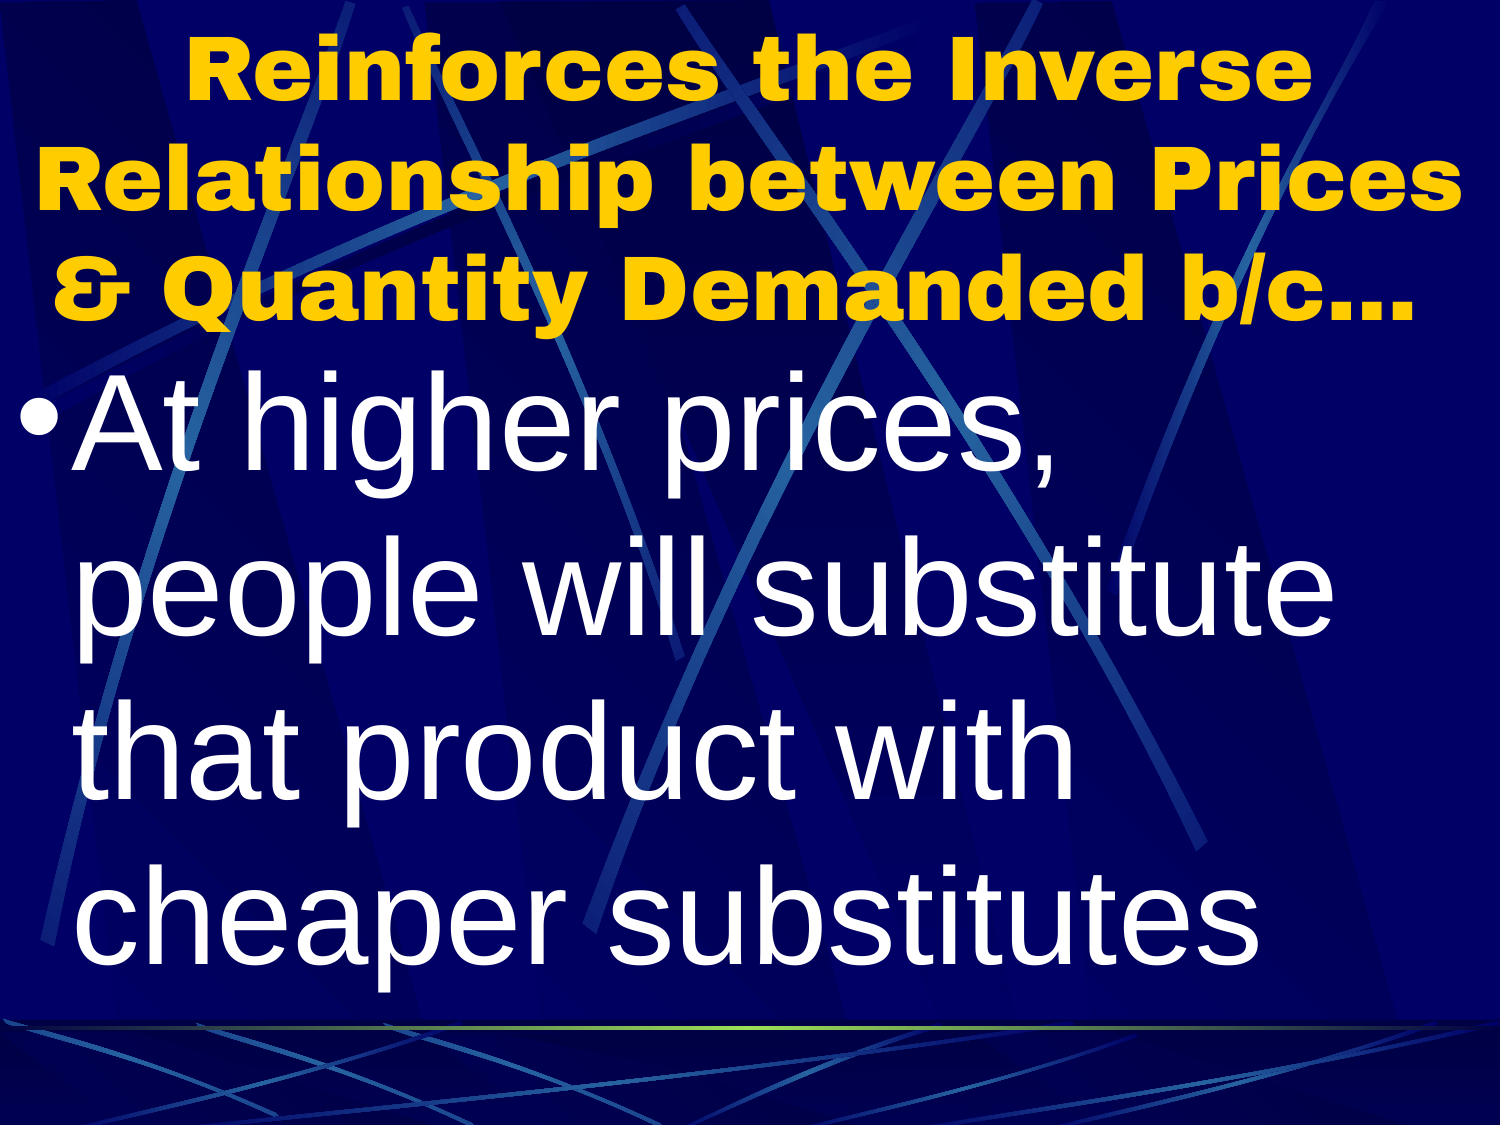

# Reinforces the Inverse Relationship between Prices & Quantity Demanded b/c…
At higher prices, people will substitute that product with cheaper substitutes